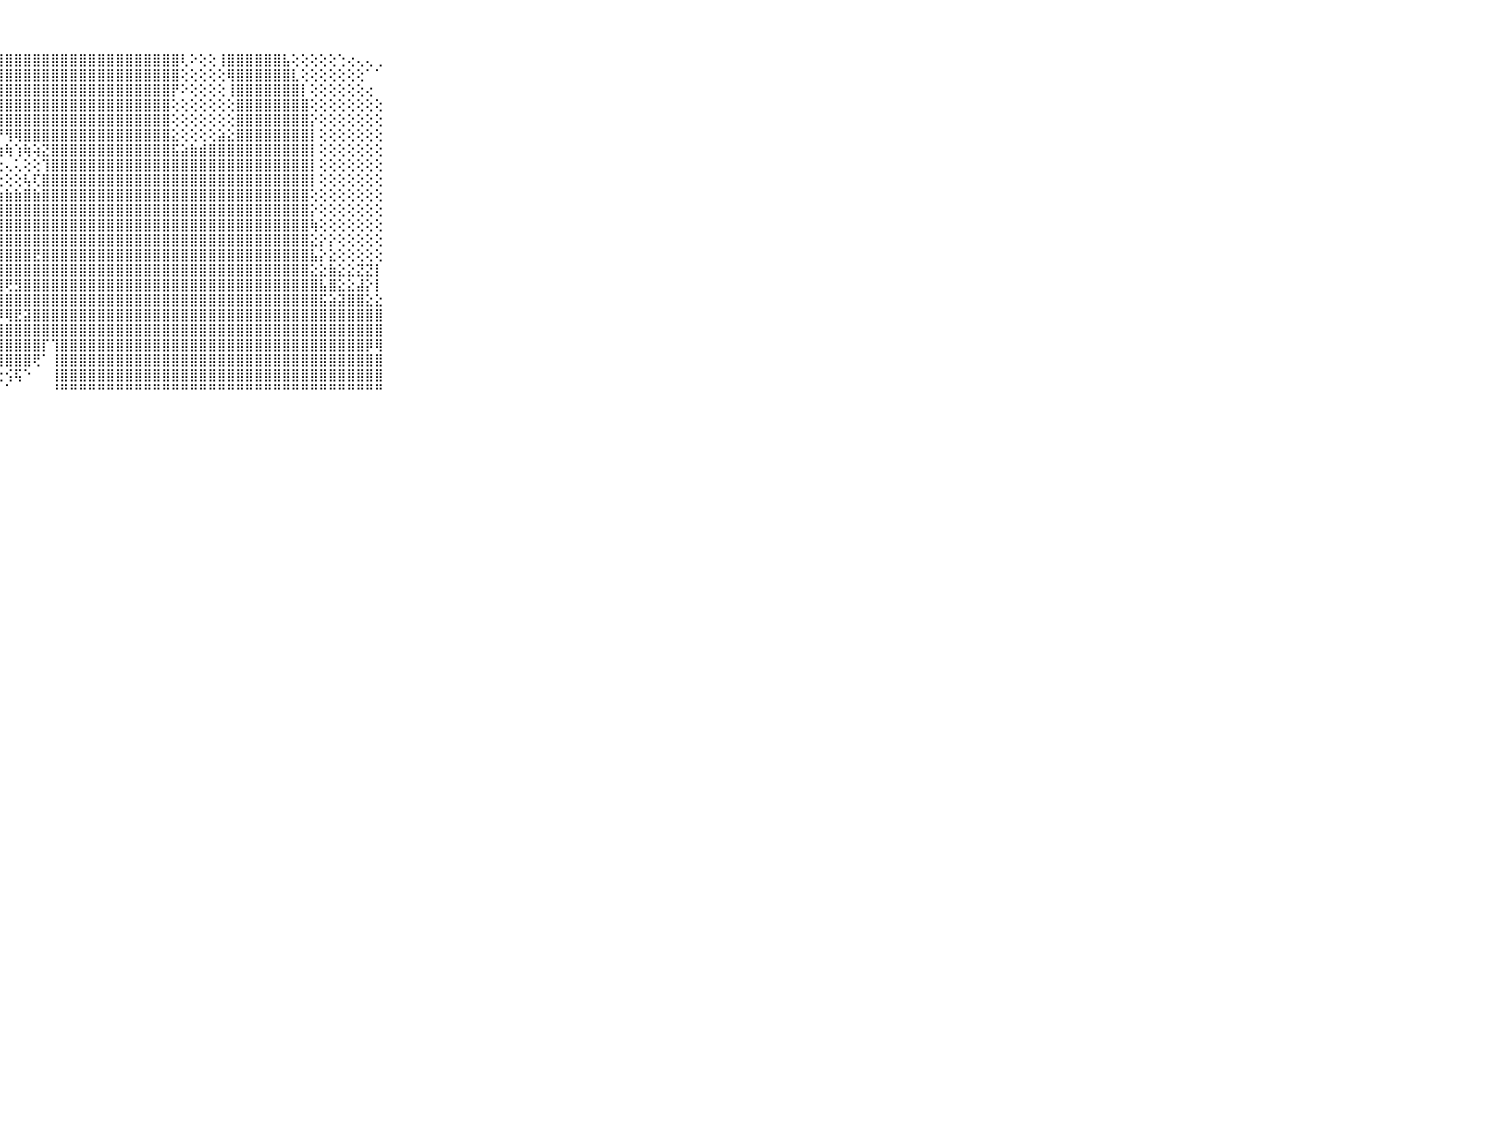

⠀⠀⠀⠀⠀⠀⠀⠀⠀⠀⠀⣿⣿⣿⣿⣿⣿⣿⣿⣿⣿⣿⣿⣿⣿⣿⣿⣿⣿⣿⣿⣿⣿⣿⣿⣿⣿⣿⣿⣿⣿⣿⣿⣿⣿⣿⣿⢇⠕⢕⢕⢸⣿⣿⣿⣿⣿⣿⣧⢕⢕⢕⢕⢕⢑⢔⢄⢄⢀⠀⠀⠀⠀⠀⠀⠀⠀⠀⠀⠀⠀
⠀⠀⠀⠀⠀⠀⠀⠀⠀⠀⠀⣿⣿⣿⣿⣿⣿⣿⣿⣿⣿⣿⣿⣿⣿⣿⣿⣿⣿⣿⣿⣿⣿⣿⣿⣿⣿⣿⣿⣿⣿⣿⣿⣿⣿⣿⣿⢕⢕⢕⢕⢕⢿⣿⣿⣿⣿⣿⣿⣇⢕⢕⢕⢕⢕⢕⢕⠁⠁⠀⠀⠀⠀⠀⠀⠀⠀⠀⠀⠀⠀
⠀⠀⠀⠀⠀⠀⠀⠀⠀⠀⠀⣿⣿⣿⣿⣿⣿⣿⣿⣿⣿⣿⣿⣿⣿⣿⣿⣿⣿⣿⣿⣿⣿⣿⣿⣿⣿⣿⣿⣿⣿⣿⣿⣿⣿⣿⡟⠕⢕⢕⢕⢕⢸⣿⣿⣿⣿⣿⣿⣿⡇⢕⢕⢕⢕⢕⢕⢔⠀⠀⠀⠀⠀⠀⠀⠀⠀⠀⠀⠀⠀
⠀⠀⠀⠀⠀⠀⠀⠀⠀⠀⠀⣿⣿⣿⣿⣿⣿⣿⣿⣿⣿⣿⣿⣿⣿⣿⣿⣿⣿⣿⣿⣿⣿⣿⣿⣿⣿⣿⣿⣿⣿⣿⣿⣿⣿⣿⢕⢕⢕⢕⢕⢕⢕⣿⣿⣿⣿⣿⣿⣿⣿⢕⢕⢕⢕⢕⢕⢕⢕⠀⠀⠀⠀⠀⠀⠀⠀⠀⠀⠀⠀
⠀⠀⠀⠀⠀⠀⠀⠀⠀⠀⠀⣿⣿⣿⣿⣿⣿⣿⣿⣿⣿⣿⣿⣿⣿⣿⣿⣿⣿⣿⣿⣿⣿⣿⣿⣿⣿⣿⣿⣿⣿⣿⣿⣿⣿⣿⢕⢕⢕⢕⢕⢕⢕⣿⣿⣿⣿⣿⣿⣿⣿⡕⢕⢕⢕⢕⢕⢕⢕⠀⠀⠀⠀⠀⠀⠀⠀⠀⠀⠀⠀
⠀⠀⠀⠀⠀⠀⠀⠀⠀⠀⠀⣿⣿⣿⣿⣿⣿⣿⣿⣿⣿⣿⡿⢿⢟⢙⢝⠝⢻⢿⣿⣿⣿⣿⣿⣿⣿⣿⣿⣿⣿⣿⣿⣿⣿⣿⣕⢕⢕⢕⢕⣵⣕⣿⣿⣿⣿⣿⣿⣿⣿⡇⢕⢕⢕⢕⢕⢕⢕⠀⠀⠀⠀⠀⠀⠀⠀⠀⠀⠀⠀
⠀⠀⠀⠀⠀⠀⠀⠀⠀⠀⠀⣿⣿⣿⣿⣿⣿⣿⣿⣿⡟⢀⠀⠅⢔⣥⡱⢵⢷⢱⢷⢵⣝⣿⣿⣿⣿⣿⣿⣿⣿⣿⣿⣿⣿⣿⣯⣵⣷⣾⣿⣿⣿⣿⣿⣿⣿⣿⣿⣿⣿⡇⢕⢕⢕⢕⢕⢕⢕⠀⠀⠀⠀⠀⠀⠀⠀⠀⠀⠀⠀
⠀⠀⠀⠀⠀⠀⠀⠀⠀⠀⠀⣿⣿⣿⣿⣿⣿⣿⣿⢕⢕⢕⣄⢘⡋⢕⢄⢔⢄⢅⢕⢕⢹⣿⣿⣿⣿⣿⣿⣿⣿⣿⣿⣿⣿⣿⣿⣿⣿⣿⣿⣿⣿⣿⣿⣿⣿⣿⣿⣿⣿⡇⢕⢕⢕⢕⢕⢕⢕⠀⠀⠀⠀⠀⠀⠀⠀⠀⠀⠀⠀
⠀⠀⠀⠀⠀⠀⠀⠀⠀⠀⠀⣿⣿⣿⣿⣿⣿⣿⢱⢕⢕⢜⢝⢕⢕⢕⢕⢕⢕⢕⢧⢏⣿⣿⣿⣿⣿⣿⣿⣿⣿⣿⣿⣿⣿⣿⣿⣿⣿⣿⣿⣿⣿⣿⣿⣿⣿⣿⣿⣿⣿⡇⢕⢕⢕⢕⢕⢕⢕⠀⠀⠀⠀⠀⠀⠀⠀⠀⠀⠀⠀
⠀⠀⠀⠀⠀⠀⠀⠀⠀⠀⠀⣿⣿⣿⣿⣿⣿⣿⢕⢕⢗⣾⣷⣿⣿⣿⣿⣷⣷⣷⣿⣷⣿⣿⣿⣿⣿⣿⣿⣿⣿⣿⣿⣿⣿⣿⣿⣿⣿⣿⣿⣿⣿⣿⣿⣿⣿⣿⣿⣿⣿⢕⢕⢕⢕⢕⢕⢕⢕⠀⠀⠀⠀⠀⠀⠀⠀⠀⠀⠀⠀
⠀⠀⠀⠀⠀⠀⠀⠀⠀⠀⠀⣿⣿⣿⣿⣿⣿⡇⢕⢕⣾⣿⣿⣿⣿⣿⣿⣿⣿⣿⣿⣿⣿⣿⣿⣿⣿⣿⣿⣿⣿⣿⣿⣿⣿⣿⣿⣿⣿⣿⣿⣿⣿⣿⣿⣿⣿⣿⣿⣿⣿⡕⢕⢕⢕⢕⢕⢕⢕⠀⠀⠀⠀⠀⠀⠀⠀⠀⠀⠀⠀
⠀⠀⠀⠀⠀⠀⠀⠀⠀⠀⠀⣿⣿⣿⣿⣿⣿⡇⢕⢸⣿⣿⣿⣿⣿⣿⣿⣿⣿⣿⣿⣿⣿⣿⣿⣿⣿⣿⣿⣿⣿⣿⣿⣿⣿⣿⣿⣿⣿⣿⣿⣿⣿⣿⣿⣿⣿⣿⣿⣿⣿⢷⢕⢕⢕⢕⢕⢕⢕⠀⠀⠀⠀⠀⠀⠀⠀⠀⠀⠀⠀
⠀⠀⠀⠀⠀⠀⠀⠀⠀⠀⠀⣿⣿⣿⣿⣿⣿⣇⠕⢸⣿⣿⣿⣿⣿⣿⣿⣿⣿⣿⣿⣿⣿⣿⣿⣿⣿⣿⣿⣿⣿⣿⣿⣿⣿⣿⣿⣿⣿⣿⣿⣿⣿⣿⣿⣿⣿⣿⣿⣿⣿⣕⡕⡕⢕⢕⢕⢕⢕⠀⠀⠀⠀⠀⠀⠀⠀⠀⠀⠀⠀
⠀⠀⠀⠀⠀⠀⠀⠀⠀⠀⠀⣿⣿⣿⣿⣿⣿⣿⡕⢸⣿⣿⣿⣷⣽⣿⣿⣿⣿⣿⣿⣟⣿⣿⣿⣿⣿⣿⣿⣿⣿⣿⣿⣿⣿⣿⣿⣿⣿⣿⣿⣿⣿⣿⣿⣿⣿⣿⣿⣿⣿⣧⡕⣕⢕⢕⢕⢕⢕⠀⠀⠀⠀⠀⠀⠀⠀⠀⠀⠀⠀
⠀⠀⠀⠀⠀⠀⠀⠀⠀⠀⠀⣿⣿⣿⣿⣿⣿⣿⣿⣿⣿⣿⣿⣿⣿⣿⣿⣿⣿⣿⣿⣿⣿⣿⣿⣿⣿⣿⣿⣿⣿⣿⣿⣿⣿⣿⣿⣿⣿⣿⣿⣿⣿⣿⣿⣿⣿⣿⣿⣿⣿⣕⣕⣷⣕⣕⣝⣝⡇⠀⠀⠀⠀⠀⠀⠀⠀⠀⠀⠀⠀
⠀⠀⠀⠀⠀⠀⠀⠀⠀⠀⠀⣿⣿⣿⣿⣿⣿⣿⣿⣿⣿⣿⣿⣿⣿⣿⣿⣿⢟⣻⣿⣿⣿⣿⣿⣿⣿⣿⣿⣿⣿⣿⣿⣿⣿⣿⣿⣿⣿⣿⣿⣿⣿⣿⣿⣿⣿⣿⣿⣿⣿⣿⣧⣿⣕⣕⣼⡕⡇⠀⠀⠀⠀⠀⠀⠀⠀⠀⠀⠀⠀
⠀⠀⠀⠀⠀⠀⠀⠀⠀⠀⠀⣿⣿⣿⣿⣿⣿⣿⣿⣿⣿⣿⣿⣿⣿⣿⣿⣿⣿⣿⣿⣿⣿⣿⣿⣿⣿⣿⣿⣿⣿⣿⣿⣿⣿⣿⣿⣿⣿⣿⣿⣿⣿⣿⣿⣿⣿⣿⣿⣿⣿⣿⣯⣵⣽⣿⣿⣕⣕⠀⠀⠀⠀⠀⠀⠀⠀⠀⠀⠀⠀
⠀⠀⠀⠀⠀⠀⠀⠀⠀⠀⠀⣿⣿⣿⣿⣿⣿⣿⣿⣿⣿⣿⣿⣿⣝⣟⣻⡿⢿⣟⣽⣿⣿⣿⣿⣿⣿⣿⣿⣿⣿⣿⣿⣿⣿⣿⣿⣿⣿⣿⣿⣿⣿⣿⣿⣿⣿⣿⣿⣿⣿⣿⣿⣿⣿⣿⣿⣿⣿⠀⠀⠀⠀⠀⠀⠀⠀⠀⠀⠀⠀
⠀⠀⠀⠀⠀⠀⠀⠀⠀⠀⠀⣿⣿⣿⣿⣿⣿⣿⣿⡿⣿⣿⣿⣿⣿⣿⣿⣿⣿⣿⣿⣿⣿⣿⣿⣿⣿⣿⣿⣿⣿⣿⣿⣿⣿⣿⣿⣿⣿⣿⣿⣿⣿⣿⣿⣿⣿⣿⣿⣿⣿⣿⣿⣿⣿⣿⣿⣿⣿⠀⠀⠀⠀⠀⠀⠀⠀⠀⠀⠀⠀
⠀⠀⠀⠀⠀⠀⠀⠀⠀⠀⠀⣿⣿⣿⣿⣿⣿⣿⡟⢕⢿⣿⣿⣿⣿⣿⣿⣿⣿⣿⣿⣿⡏⢹⣿⣿⣿⣿⣿⣿⣿⣿⣿⣿⣿⣿⣿⣿⣿⣿⣿⣿⣿⣿⣿⣿⣿⣿⣿⣿⣿⣿⣿⣿⣿⣿⣿⡿⢿⠀⠀⠀⠀⠀⠀⠀⠀⠀⠀⠀⠀
⠀⠀⠀⠀⠀⠀⠀⠀⠀⠀⠀⣿⣿⣿⣿⣿⣿⣿⡇⢕⢸⣿⣿⣿⣿⢿⡿⣿⣿⣿⣿⢟⠁⢸⣿⣿⣿⣿⣿⣿⣿⣿⣿⣿⣿⣿⣿⣿⣿⣿⣿⣿⣿⣿⣿⣿⣿⣿⣿⣿⣿⣿⣿⣿⣿⣿⣿⣿⣿⠀⠀⠀⠀⠀⠀⠀⠀⠀⠀⠀⠀
⠀⠀⠀⠀⠀⠀⠀⠀⠀⠀⠀⣿⣿⣿⣿⣿⣿⣿⣷⢕⢕⢝⢿⣿⣿⣧⡕⢕⢪⢯⠑⠀⠀⢸⣿⣿⣿⣿⣿⣿⣿⣿⣿⣿⣿⣿⣿⣿⣿⣿⣿⣿⣿⣿⣿⣿⣿⣿⣿⣿⣿⣿⣿⣿⣿⣿⣿⣿⣿⠀⠀⠀⠀⠀⠀⠀⠀⠀⠀⠀⠀
⠀⠀⠀⠀⠀⠀⠀⠀⠀⠀⠀⠛⠛⠛⠛⠛⠛⠛⠛⠑⠑⠁⠁⠙⠛⠛⠛⠃⠁⠀⠀⠀⠀⠘⠛⠛⠛⠛⠛⠛⠛⠛⠛⠛⠛⠛⠛⠛⠛⠛⠛⠛⠛⠛⠛⠛⠛⠛⠛⠛⠛⠛⠛⠛⠛⠛⠛⠛⠛⠀⠀⠀⠀⠀⠀⠀⠀⠀⠀⠀⠀